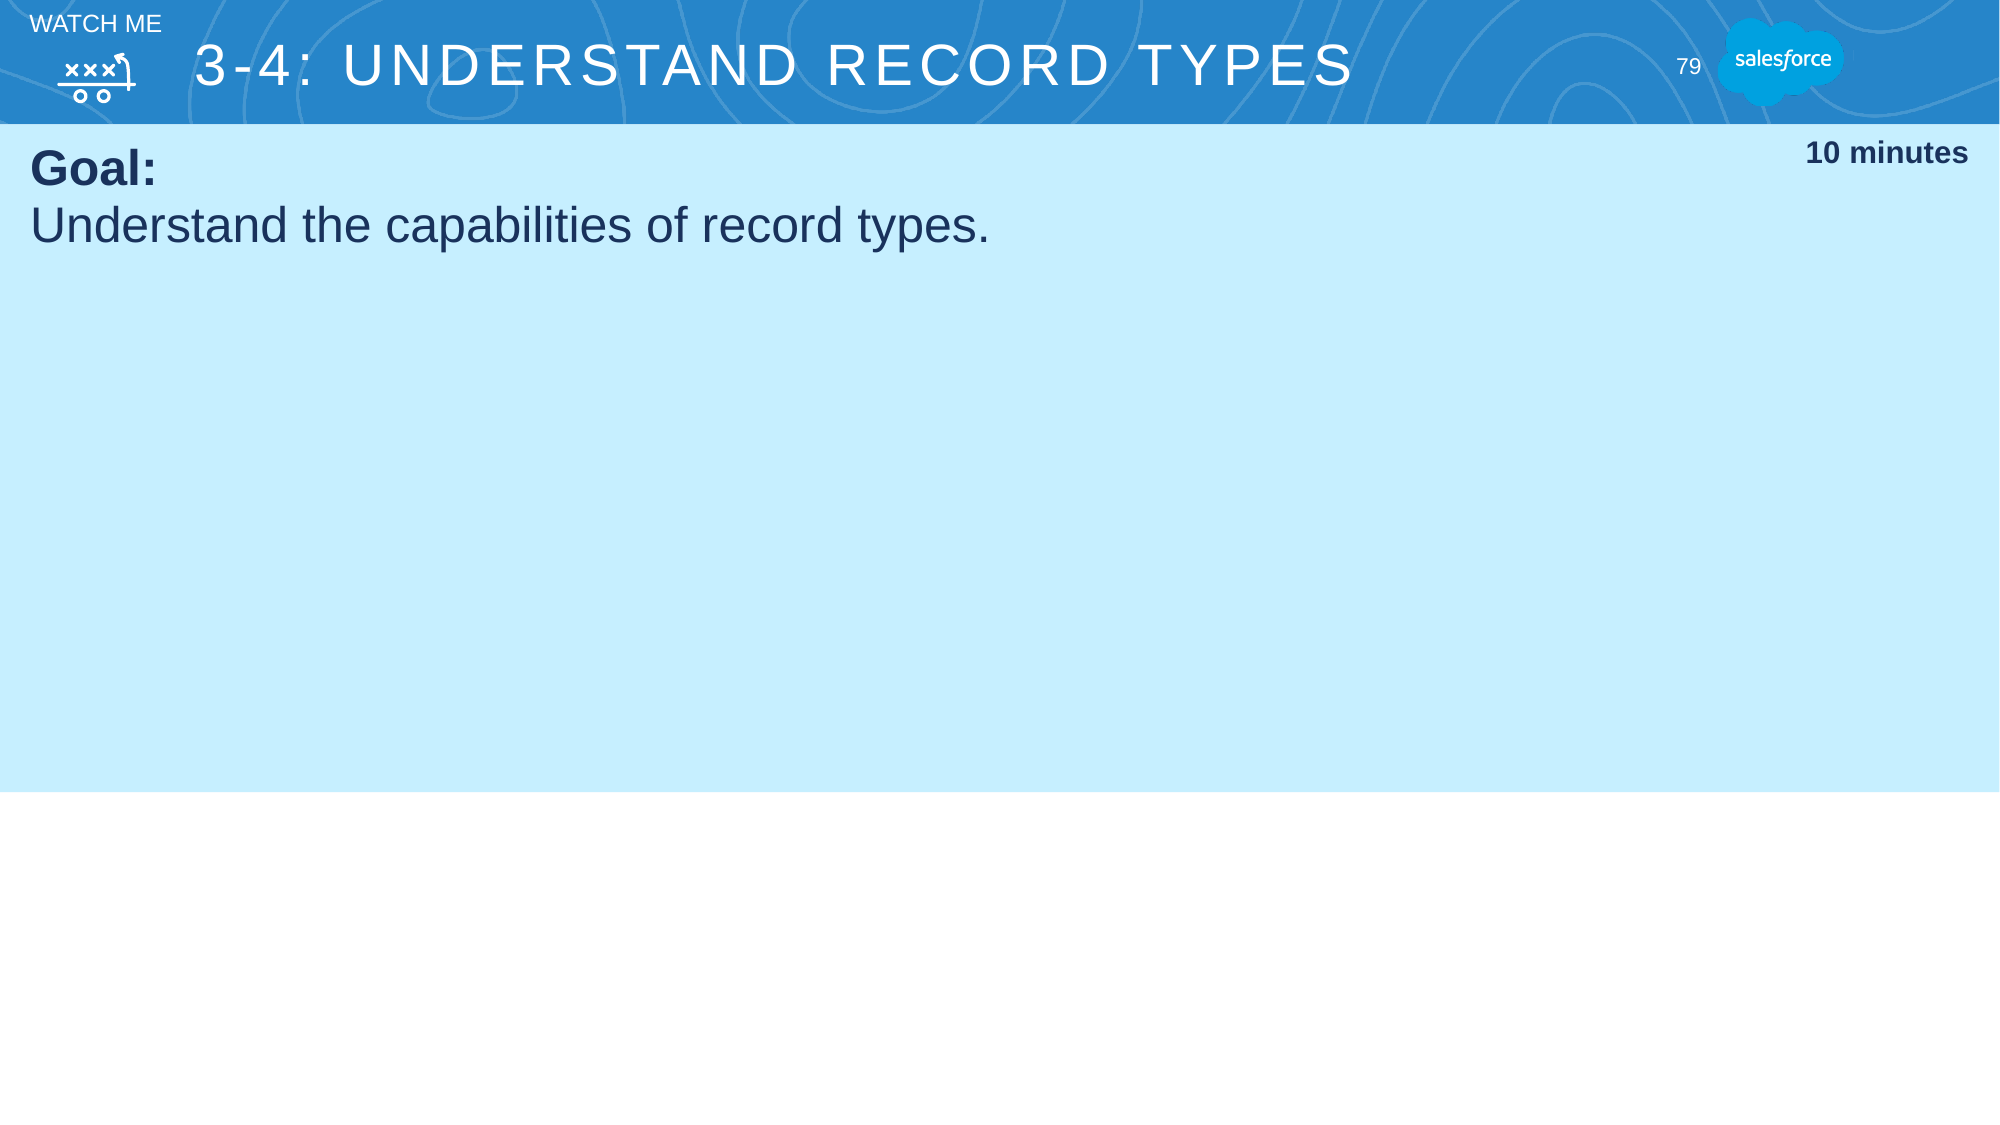

# 3-4: Understand Record Types
Watch Me
79
Goal:
Understand the capabilities of record types.
10 minutes
Tasks:
View the account records for each record type.
Create an account record using the Service Vendor record type.